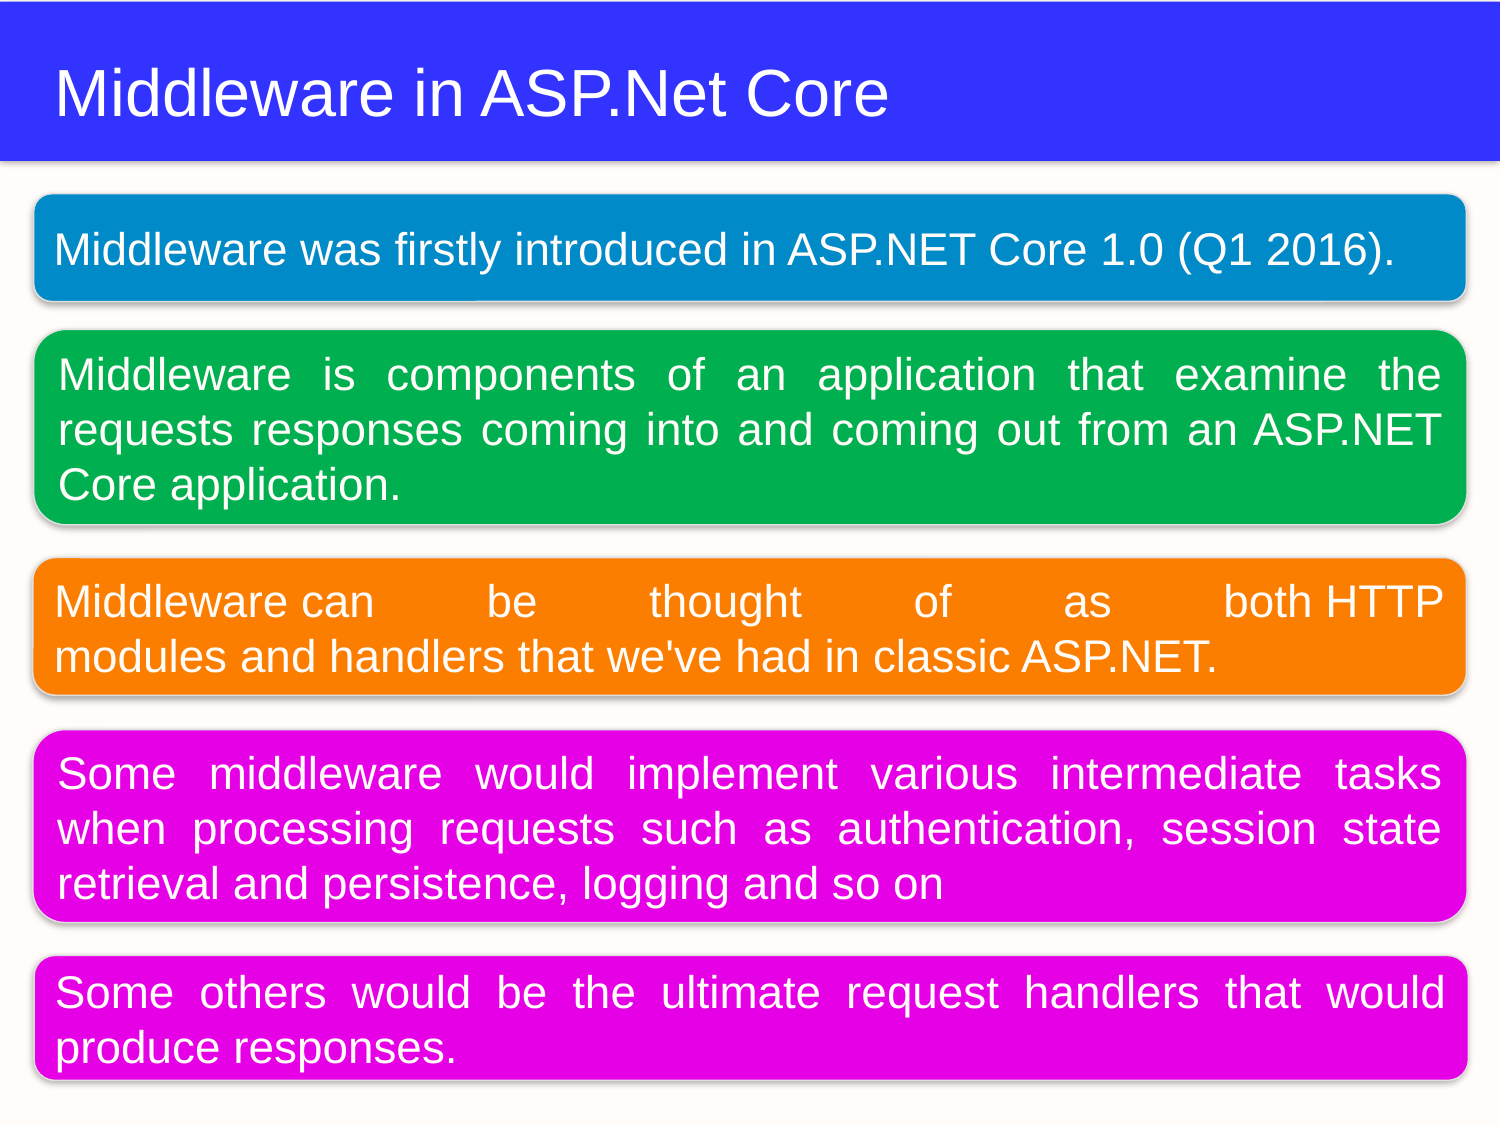

# Middleware in ASP.Net Core
Middleware was firstly introduced in ASP.NET Core 1.0 (Q1 2016).
Middleware is components of an application that examine the requests responses coming into and coming out from an ASP.NET Core application.
Middleware can be thought of as both HTTP modules and handlers that we've had in classic ASP.NET.
Some middleware would implement various intermediate tasks when processing requests such as authentication, session state retrieval and persistence, logging and so on
Some others would be the ultimate request handlers that would produce responses.